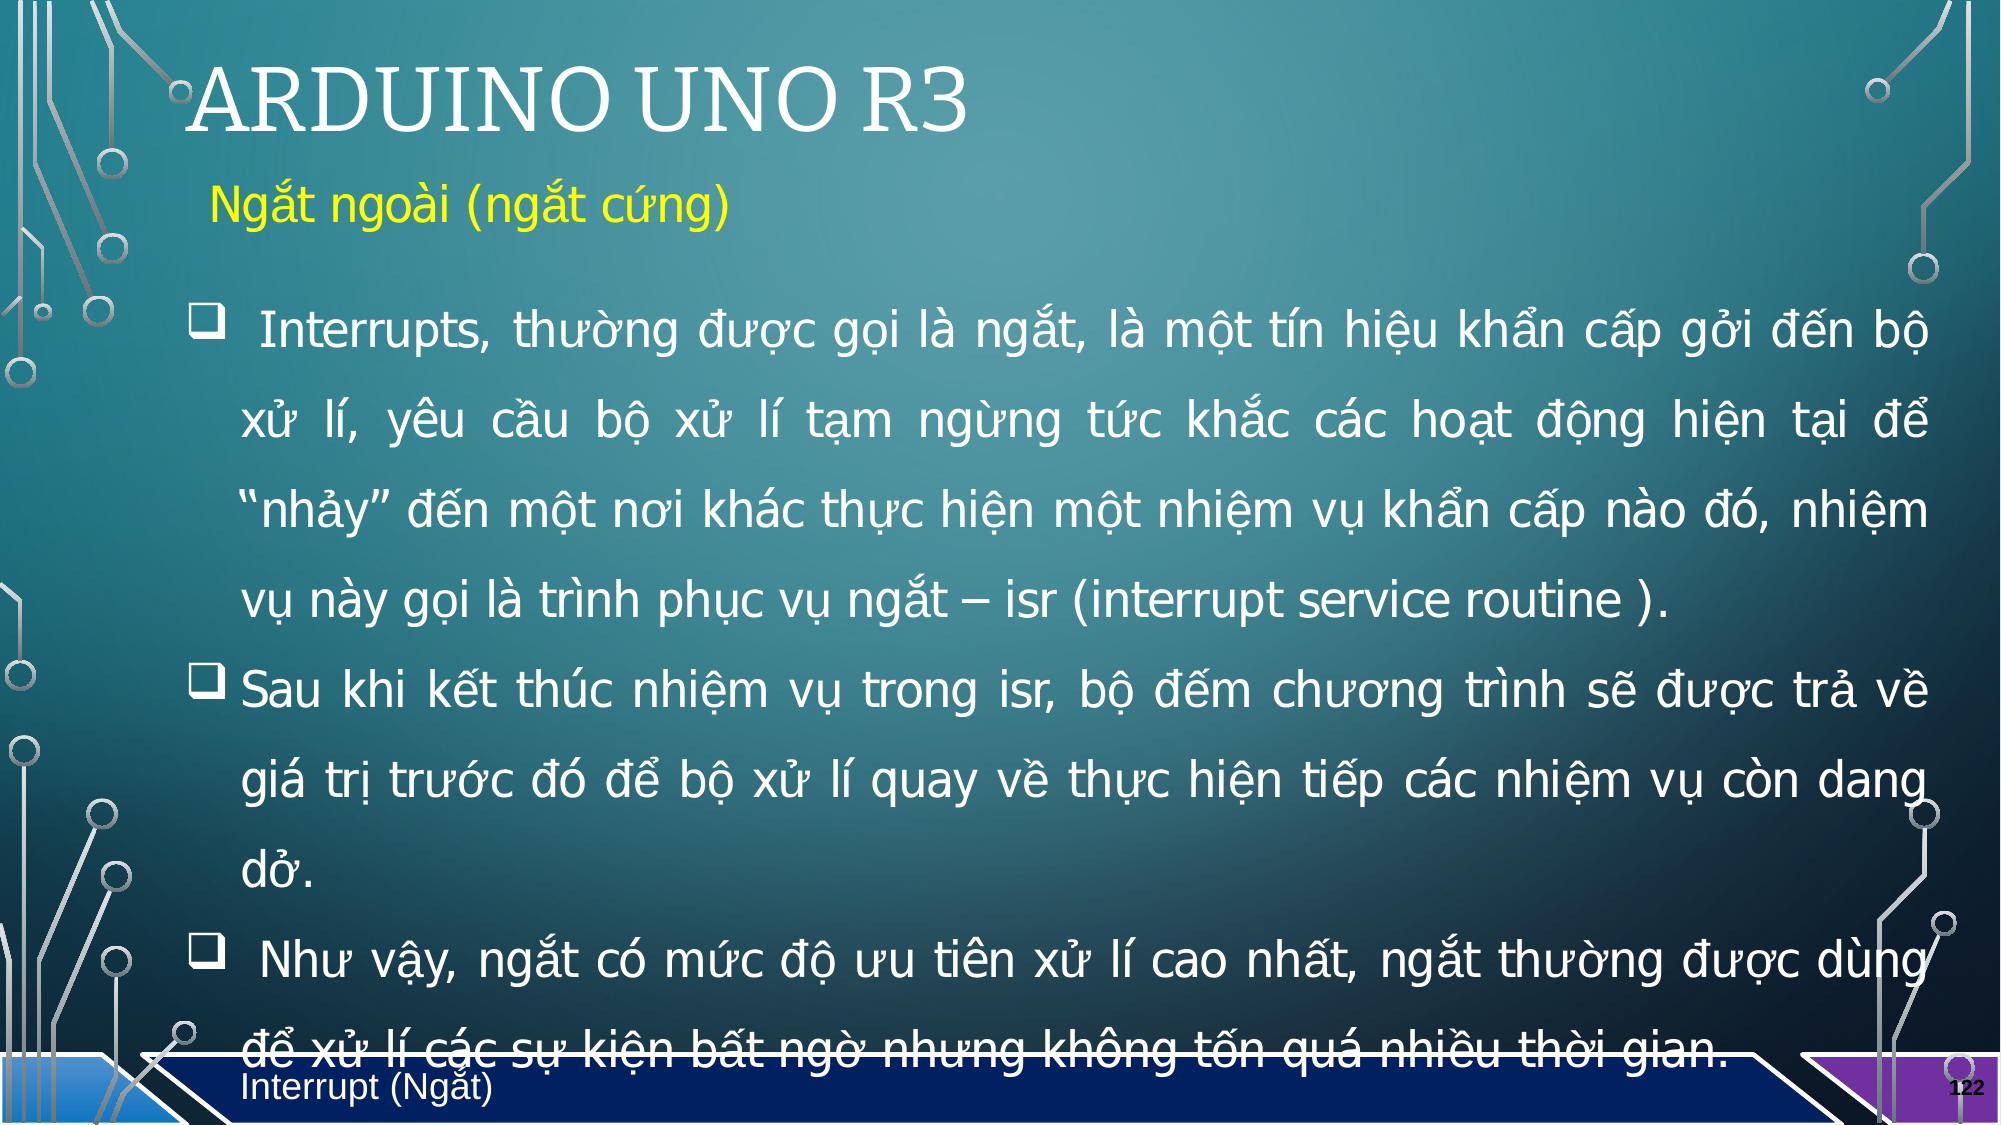

# Arduino Uno r3
Ngắt ngoài (ngắt cứng)
 Interrupts, thường được gọi là ngắt, là một tín hiệu khẩn cấp gởi đến bộ xử lí, yêu cầu bộ xử lí tạm ngừng tức khắc các hoạt động hiện tại để “nhảy” đến một nơi khác thực hiện một nhiệm vụ khẩn cấp nào đó, nhiệm vụ này gọi là trình phục vụ ngắt – isr (interrupt service routine ).
Sau khi kết thúc nhiệm vụ trong isr, bộ đếm chương trình sẽ được trả về giá trị trước đó để bộ xử lí quay về thực hiện tiếp các nhiệm vụ còn dang dở.
 Như vậy, ngắt có mức độ ưu tiên xử lí cao nhất, ngắt thường được dùng để xử lí các sự kiện bất ngờ nhưng không tốn quá nhiều thời gian.
Interrupt (Ngắt)